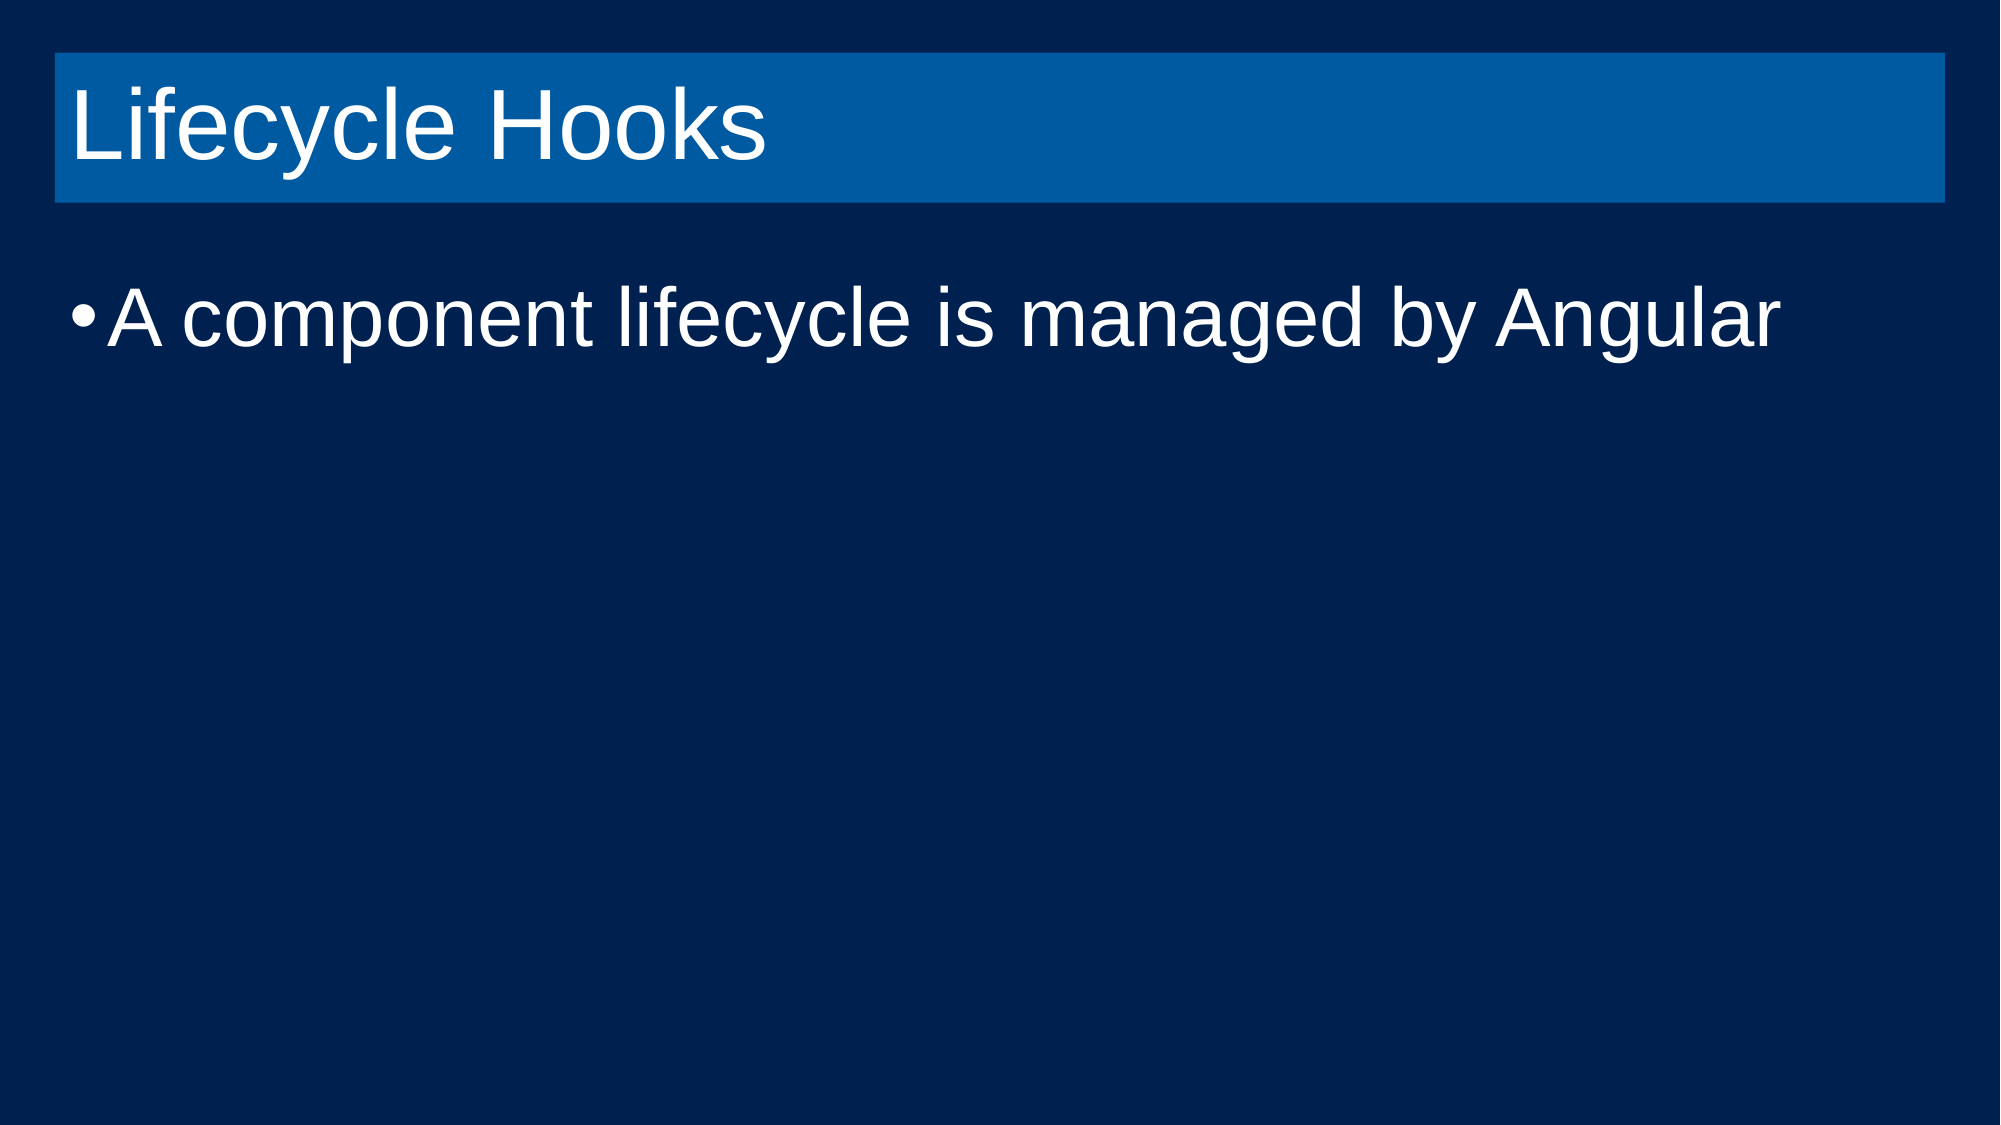

# Lifecycle Hooks
A component lifecycle is managed by Angular